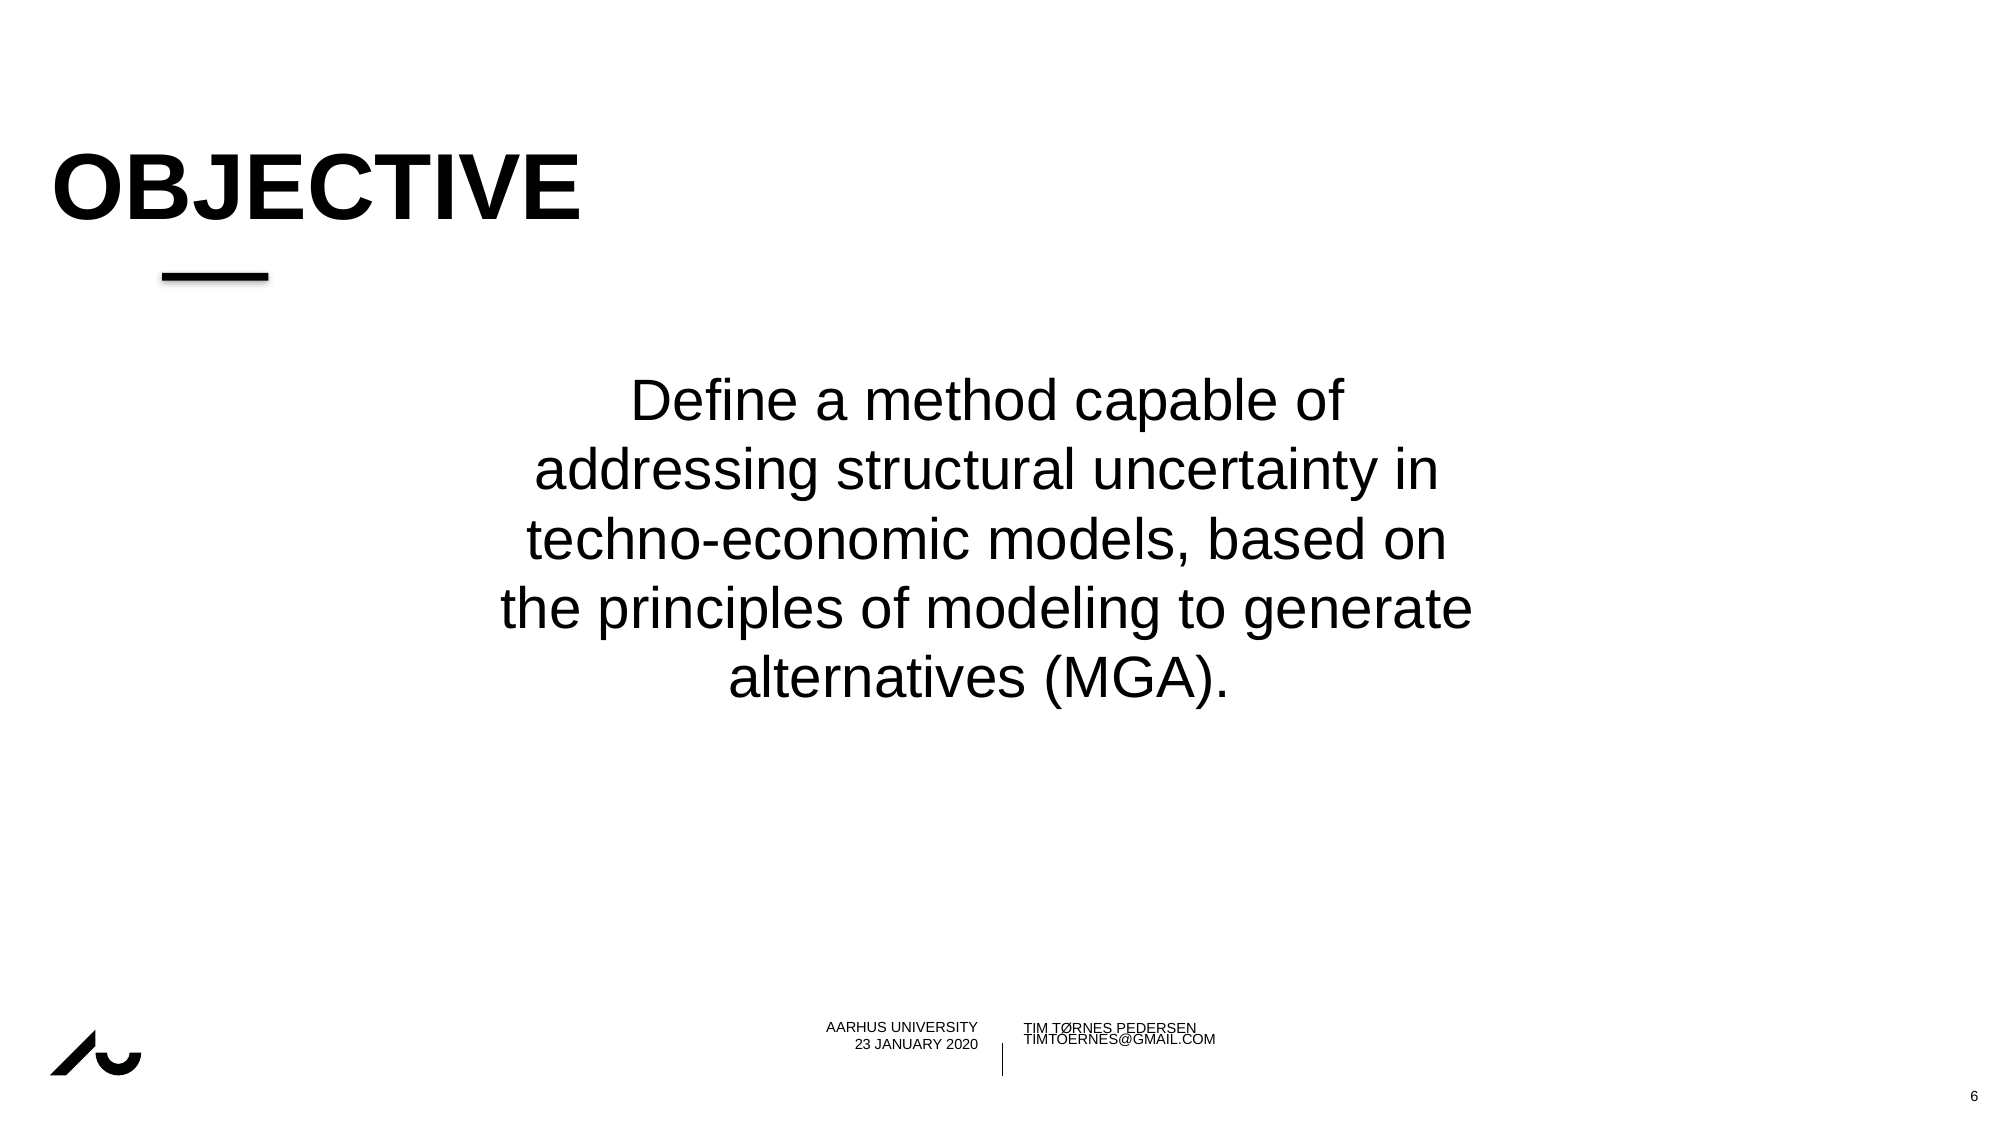

# Objective
Define a method capable of addressing structural uncertainty in techno-economic models, based on the principles of modeling to generate alternatives (MGA).

6
timtoernes@gmail.com